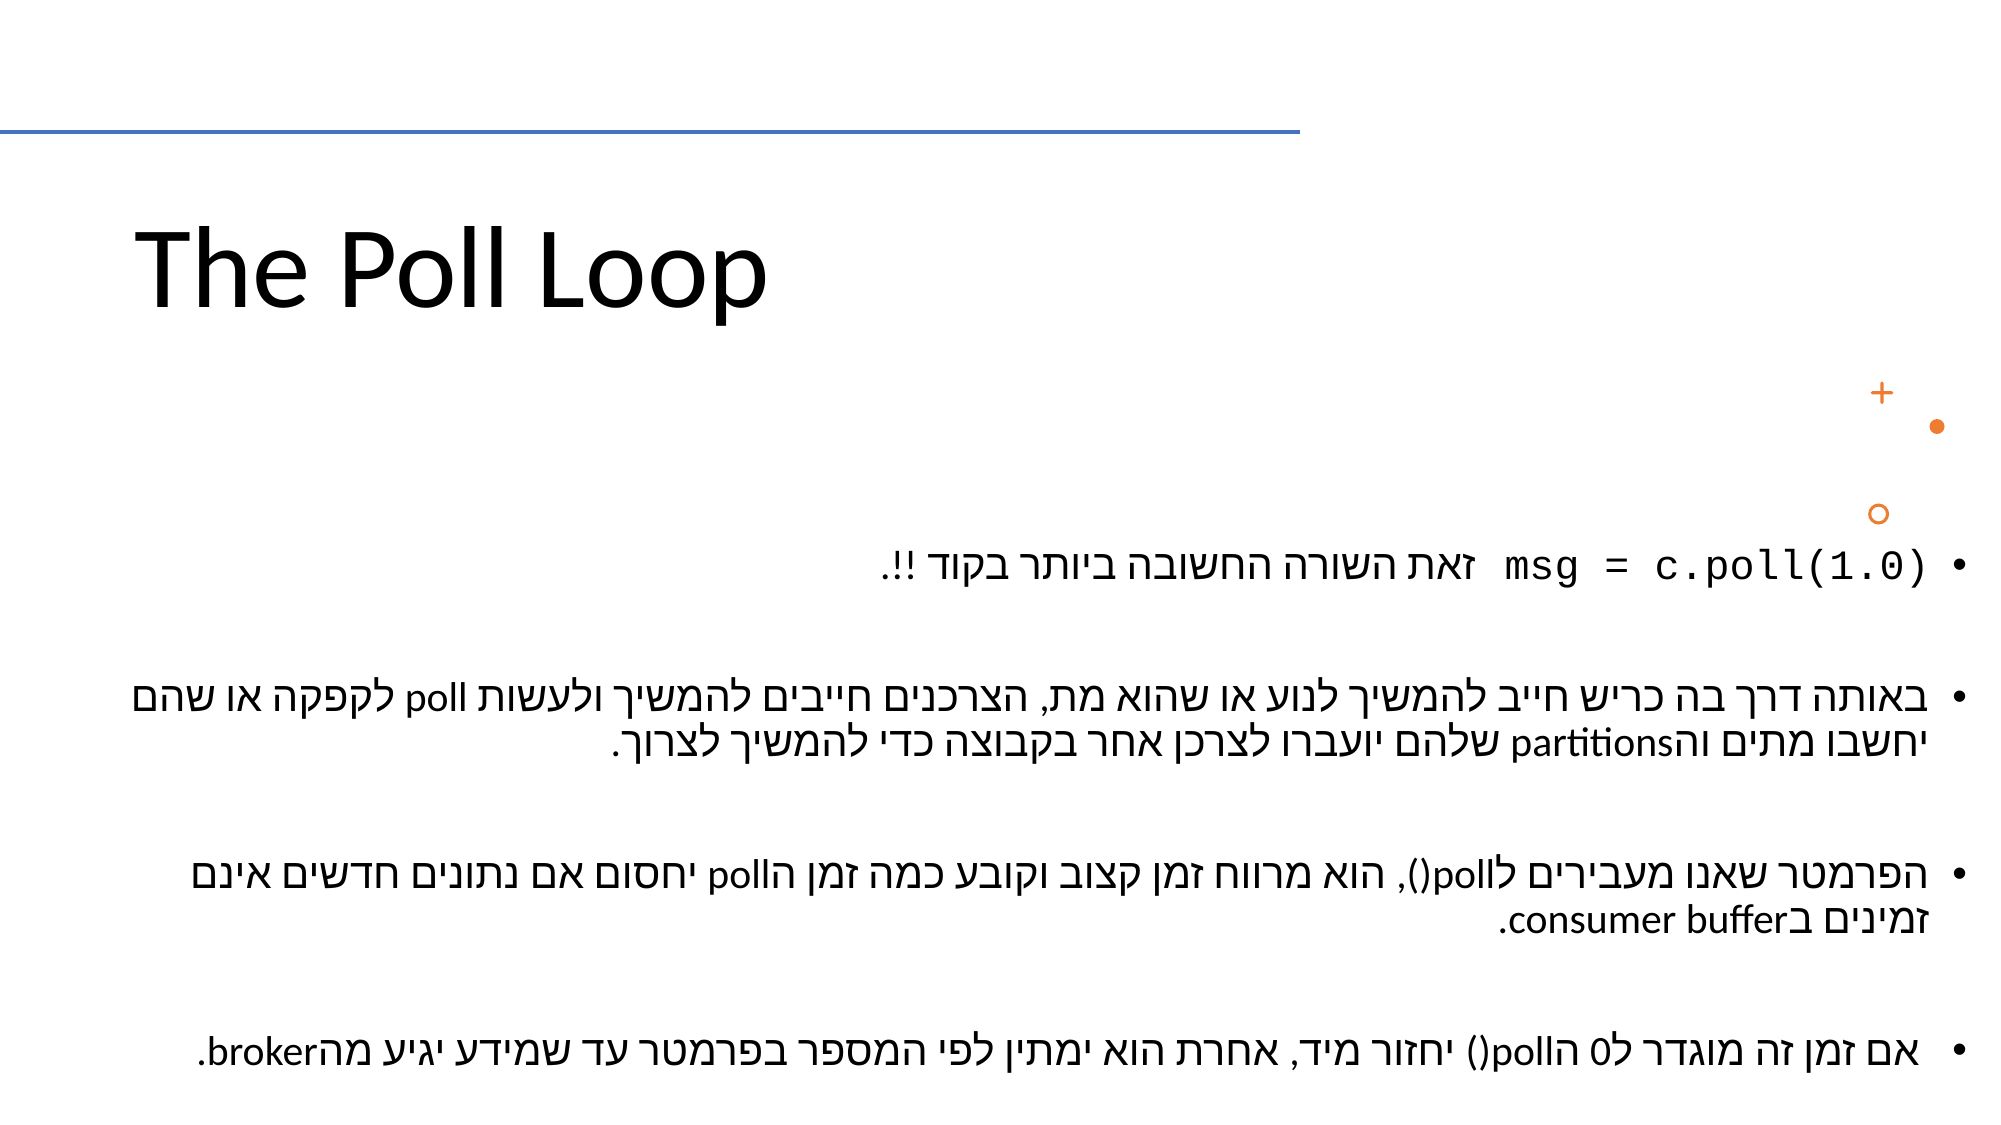

# The Poll Loop

(msg = c.poll(1.0   זאת השורה החשובה ביותר בקוד !!.

באותה דרך בה כריש חייב להמשיך לנוע או שהוא מת, הצרכנים חייבים להמשיך ולעשות poll לקפקה או שהם יחשבו מתים והpartitions שלהם יועברו לצרכן אחר בקבוצה כדי להמשיך לצרוך.

הפרמטר שאנו מעבירים לpoll(), הוא מרווח זמן קצוב וקובע כמה זמן הpoll יחסום אם נתונים חדשים אינם זמינים בconsumer buffer.

 אם זמן זה מוגדר ל0 הpoll() יחזור מיד, אחרת הוא ימתין לפי המספר בפרמטר עד שמידע יגיע מהbroker.